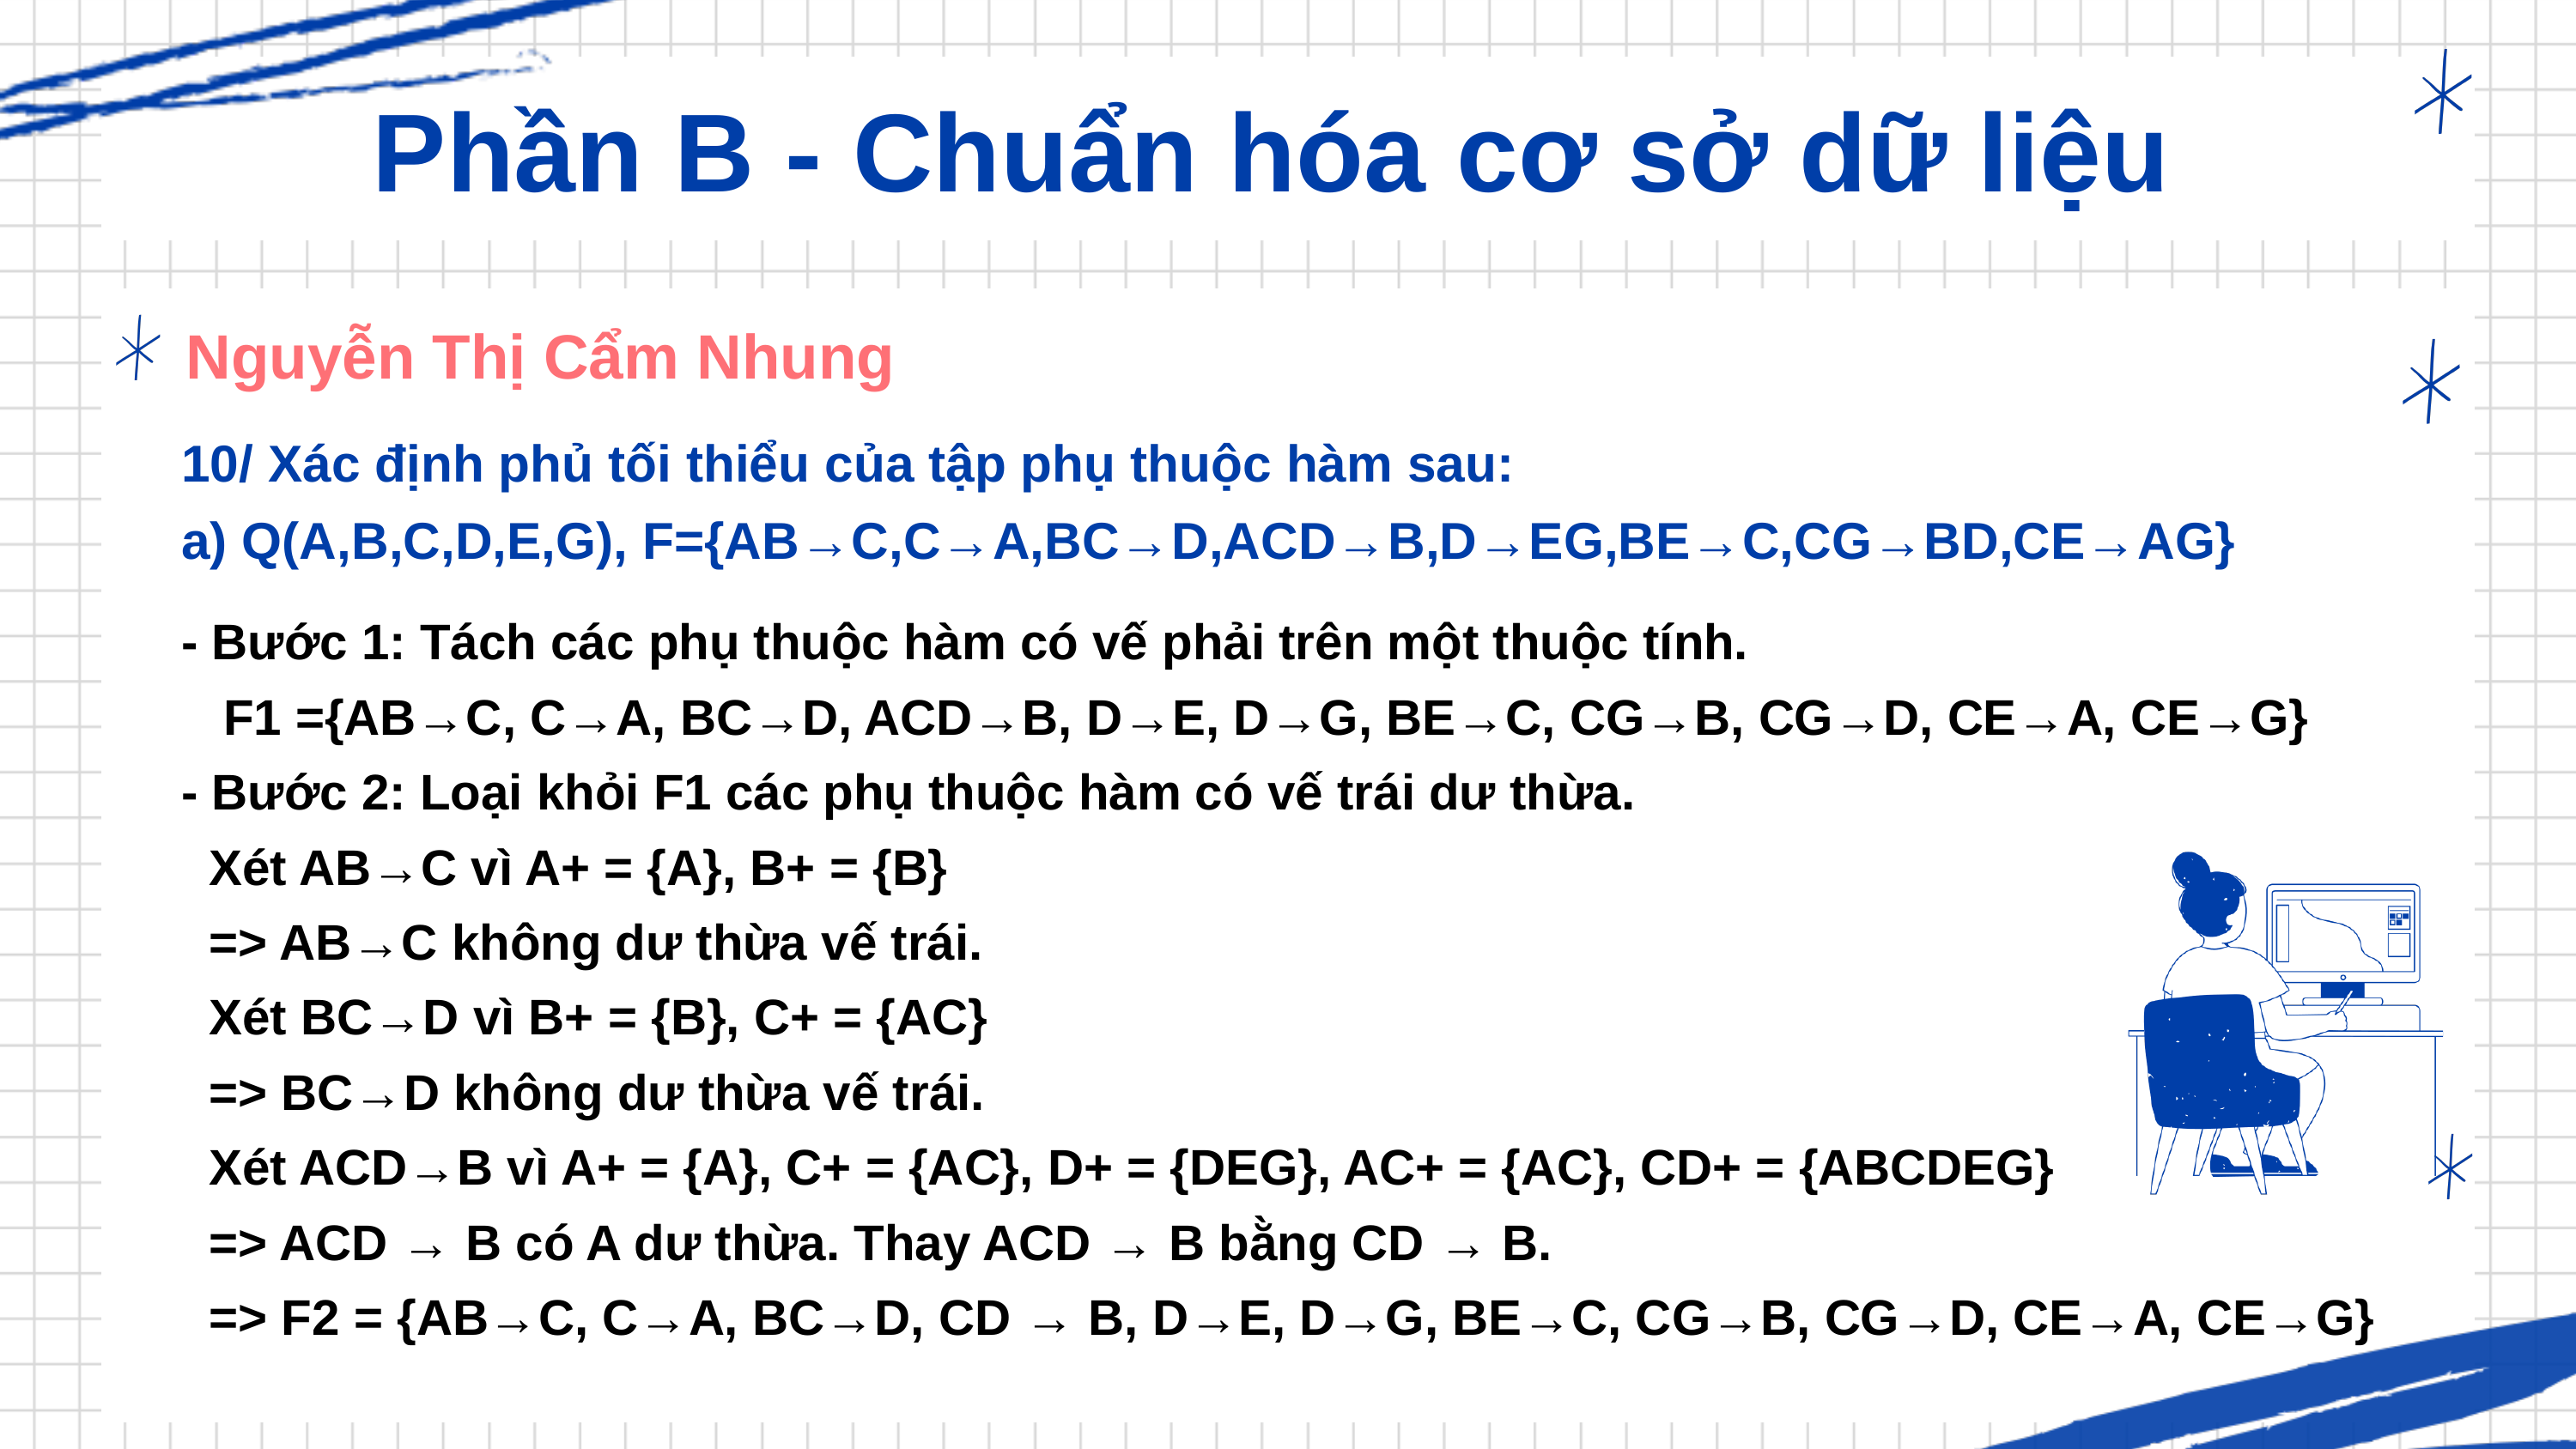

Phần B - Chuẩn hóa cơ sở dữ liệu

Nguyễn Thị Cẩm Nhung

10/ Xác định phủ tối thiểu của tập phụ thuộc hàm sau:
a) Q(A,B,C,D,E,G), F={AB→C,C→A,BC→D,ACD→B,D→EG,BE→C,CG→BD,CE→AG}

- Bước 1: Tách các phụ thuộc hàm có vế phải trên một thuộc tính.
   F1 ={AB→C, C→A, BC→D, ACD→B, D→E, D→G, BE→C, CG→B, CG→D, CE→A, CE→G}
- Bước 2: Loại khỏi F1 các phụ thuộc hàm có vế trái dư thừa.
  Xét AB→C vì A+ = {A}, B+ = {B}
  => AB→C không dư thừa vế trái.
  Xét BC→D vì B+ = {B}, C+ = {AC}
  => BC→D không dư thừa vế trái.
  Xét ACD→B vì A+ = {A}, C+ = {AC}, D+ = {DEG}, AC+ = {AC}, CD+ = {ABCDEG}
  => ACD → B có A dư thừa. Thay ACD → B bằng CD → B.
  => F2 = {AB→C, C→A, BC→D, CD → B, D→E, D→G, BE→C, CG→B, CG→D, CE→A, CE→G}